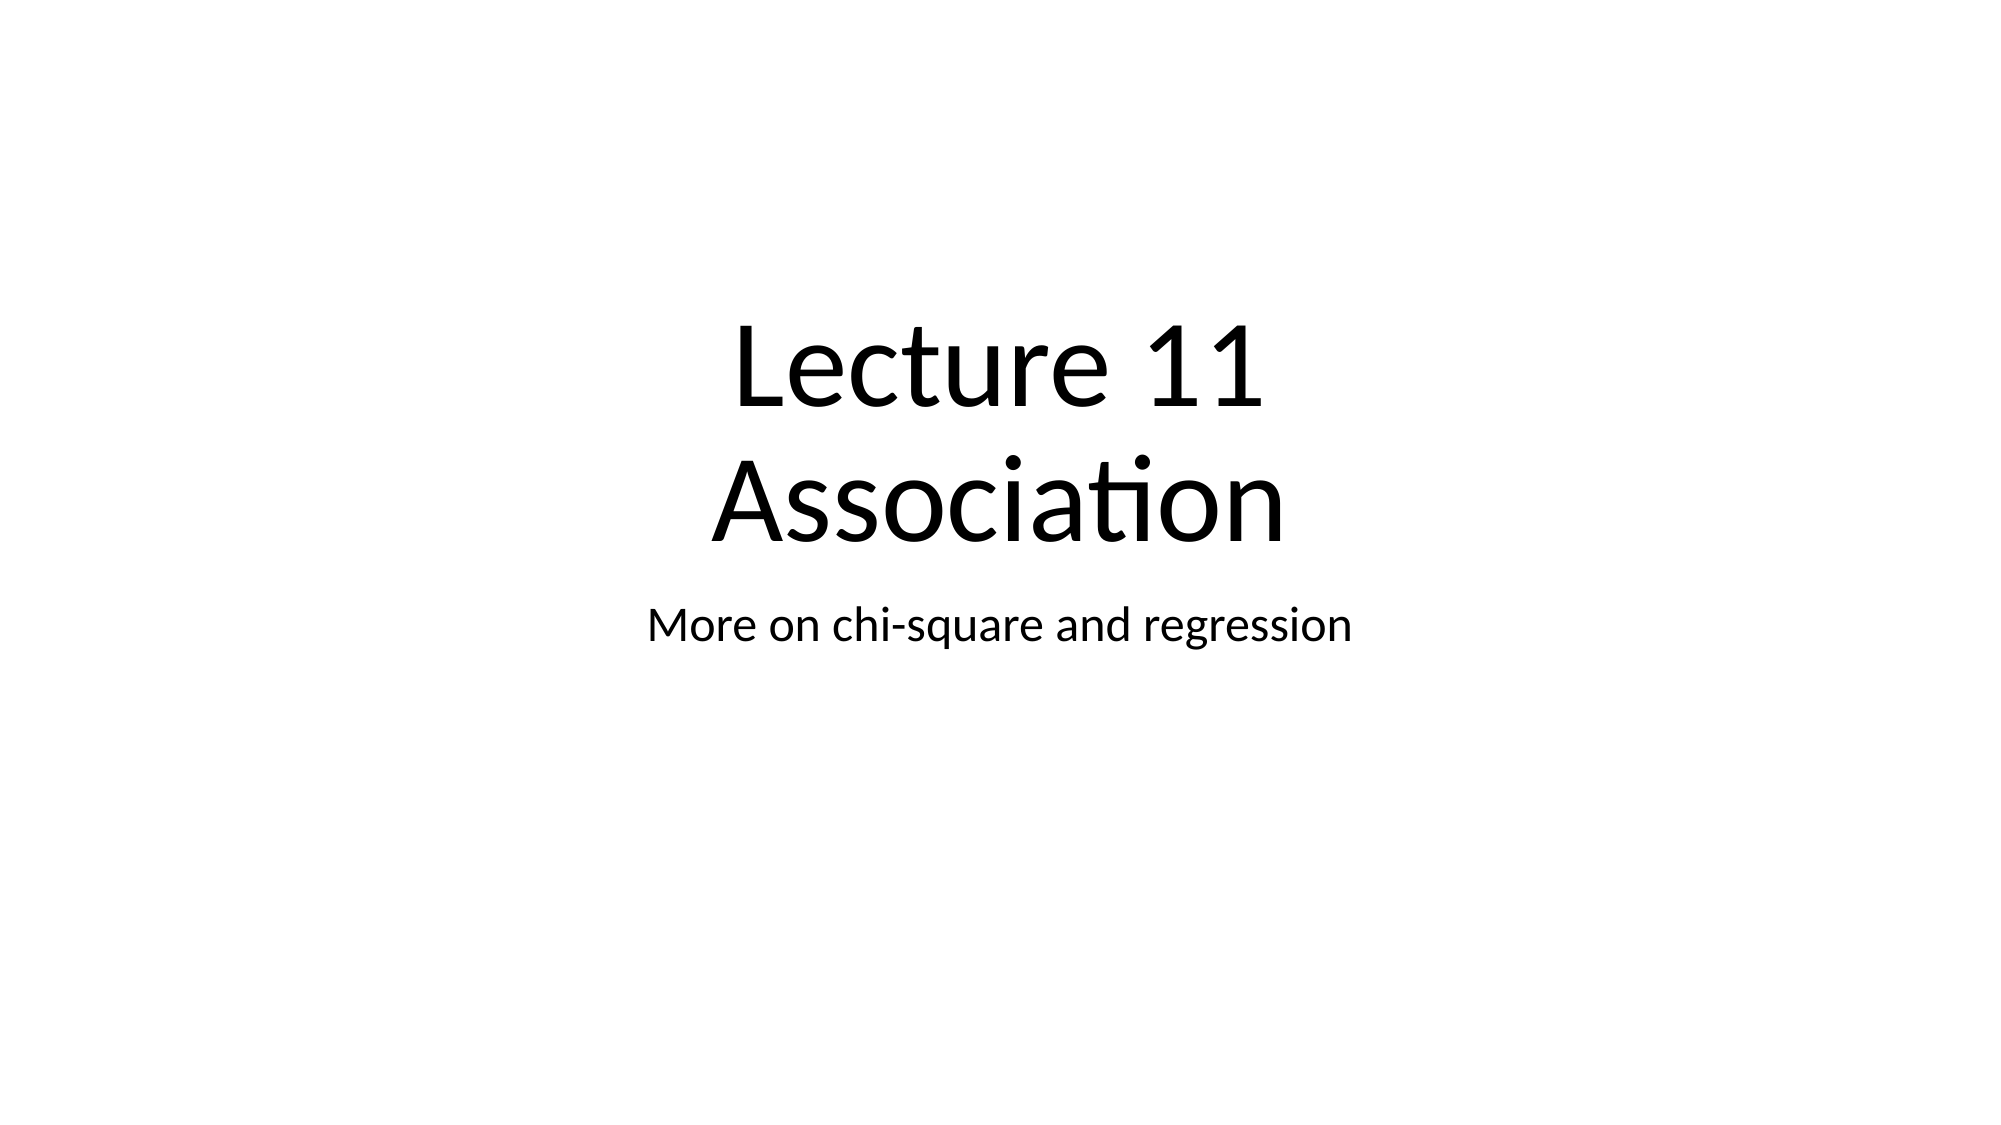

# Lecture 11 Association
More on chi-square and regression